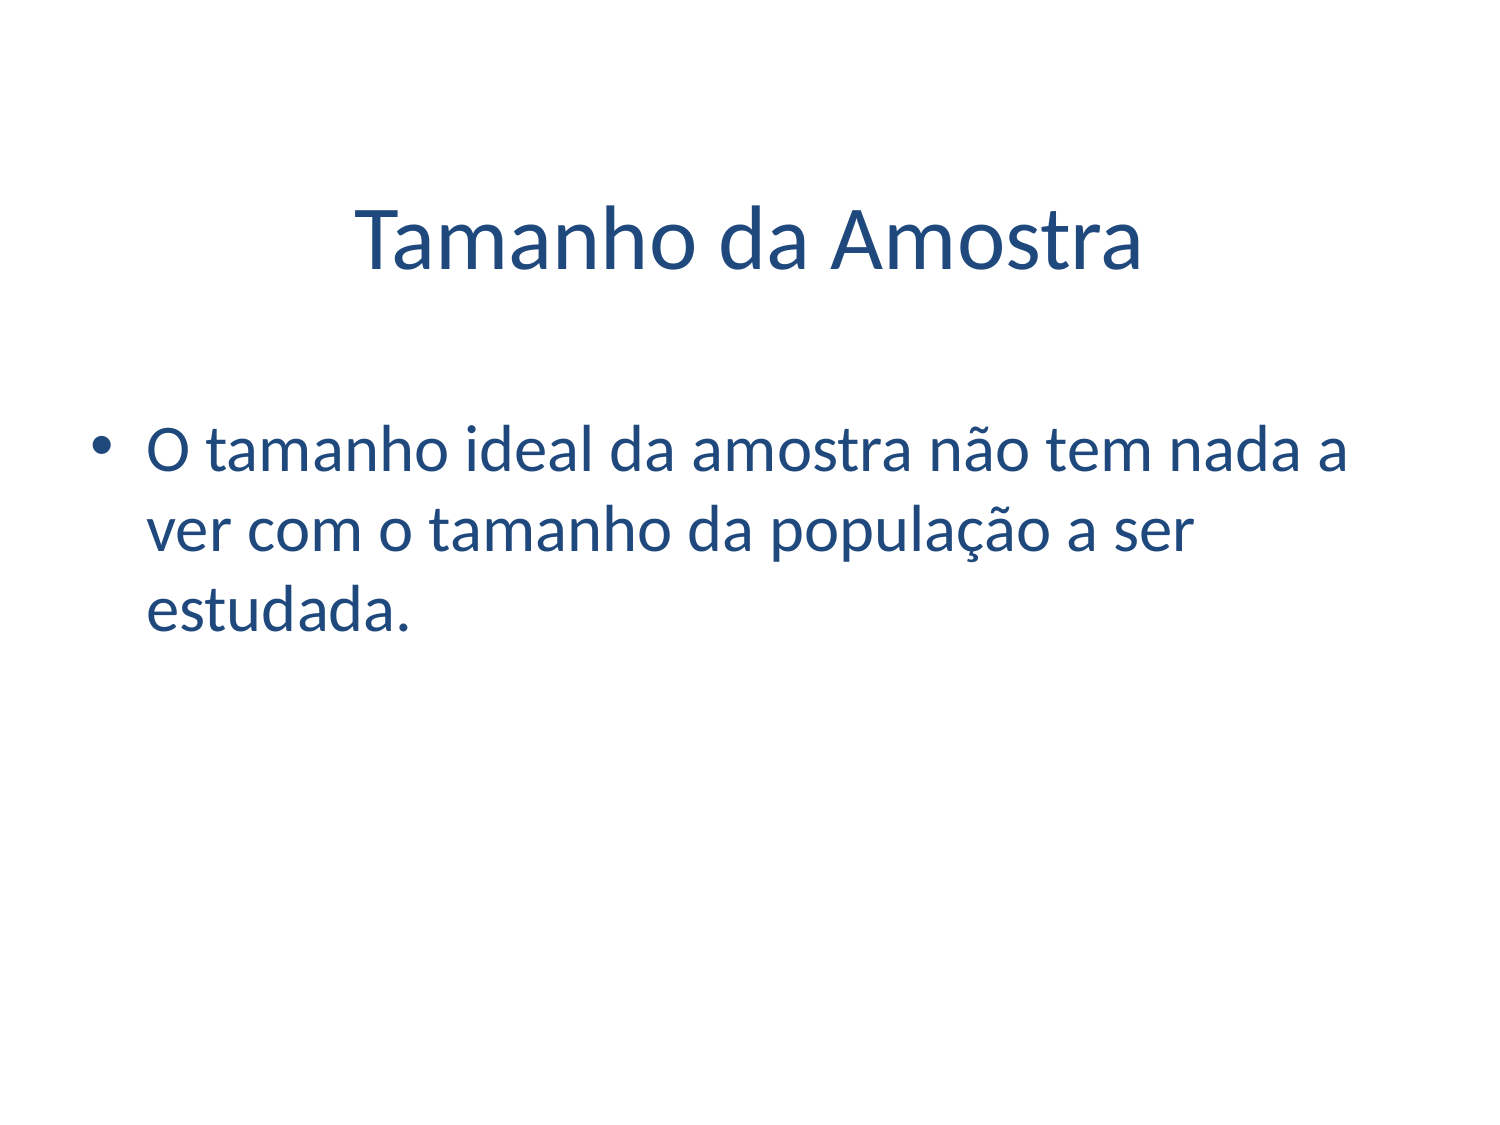

# Tamanho da Amostra
O tamanho ideal da amostra não tem nada a ver com o tamanho da população a ser estudada.